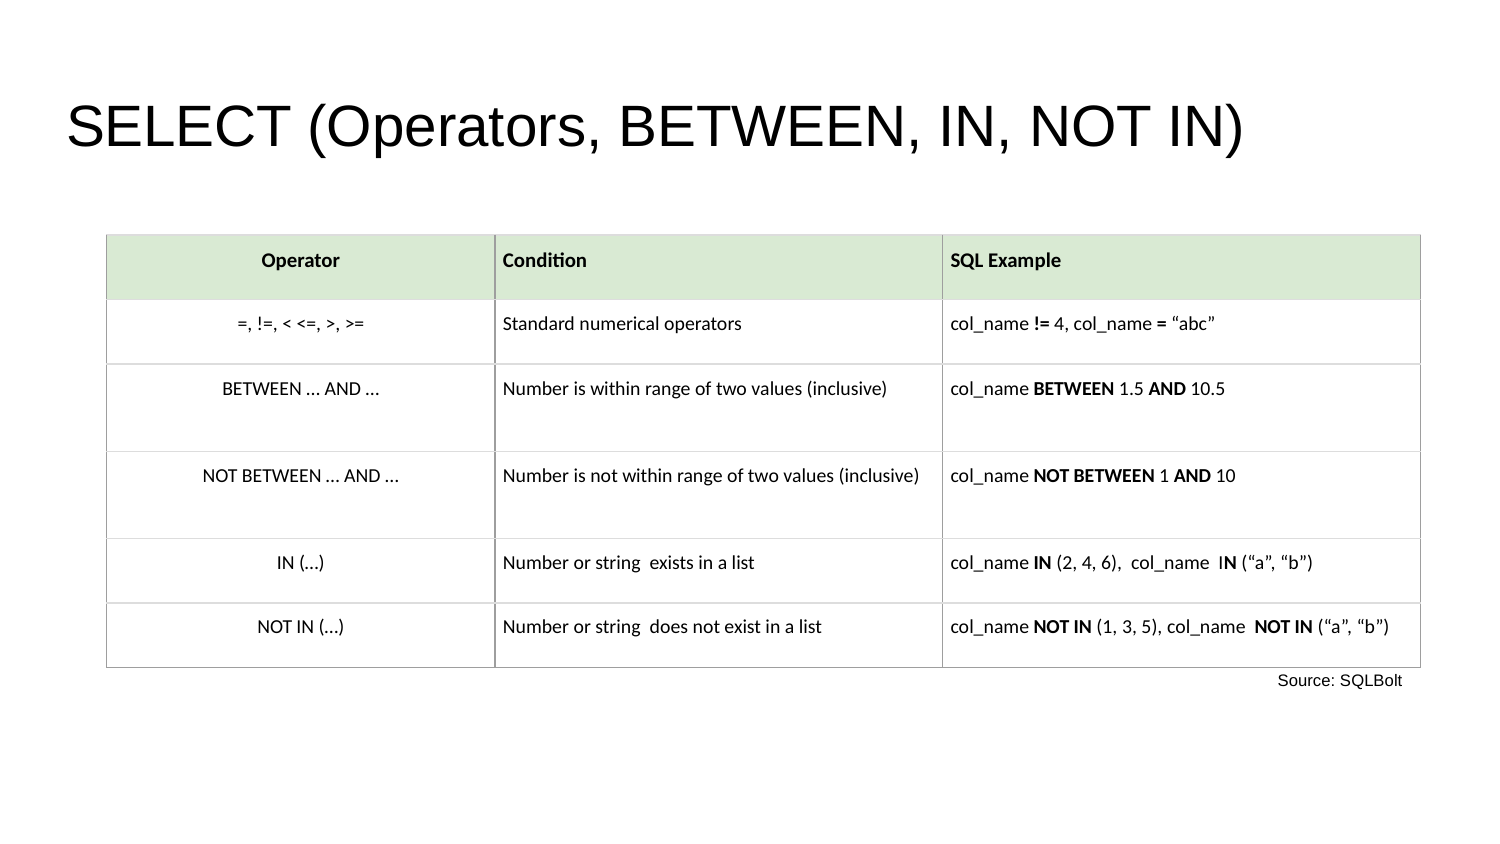

# SELECT (Operators, BETWEEN, IN, NOT IN)

| Operator | Condition | SQL Example |
| --- | --- | --- |
| =, !=, < <=, >, >= | Standard numerical operators | col\_name != 4, col\_name = “abc” |
| BETWEEN … AND … | Number is within range of two values (inclusive) | col\_name BETWEEN 1.5 AND 10.5 |
| NOT BETWEEN … AND … | Number is not within range of two values (inclusive) | col\_name NOT BETWEEN 1 AND 10 |
| IN (…) | Number or string exists in a list | col\_name IN (2, 4, 6), col\_name IN (“a”, “b”) |
| NOT IN (…) | Number or string does not exist in a list | col\_name NOT IN (1, 3, 5), col\_name NOT IN (“a”, “b”) |
Source: SQLBolt